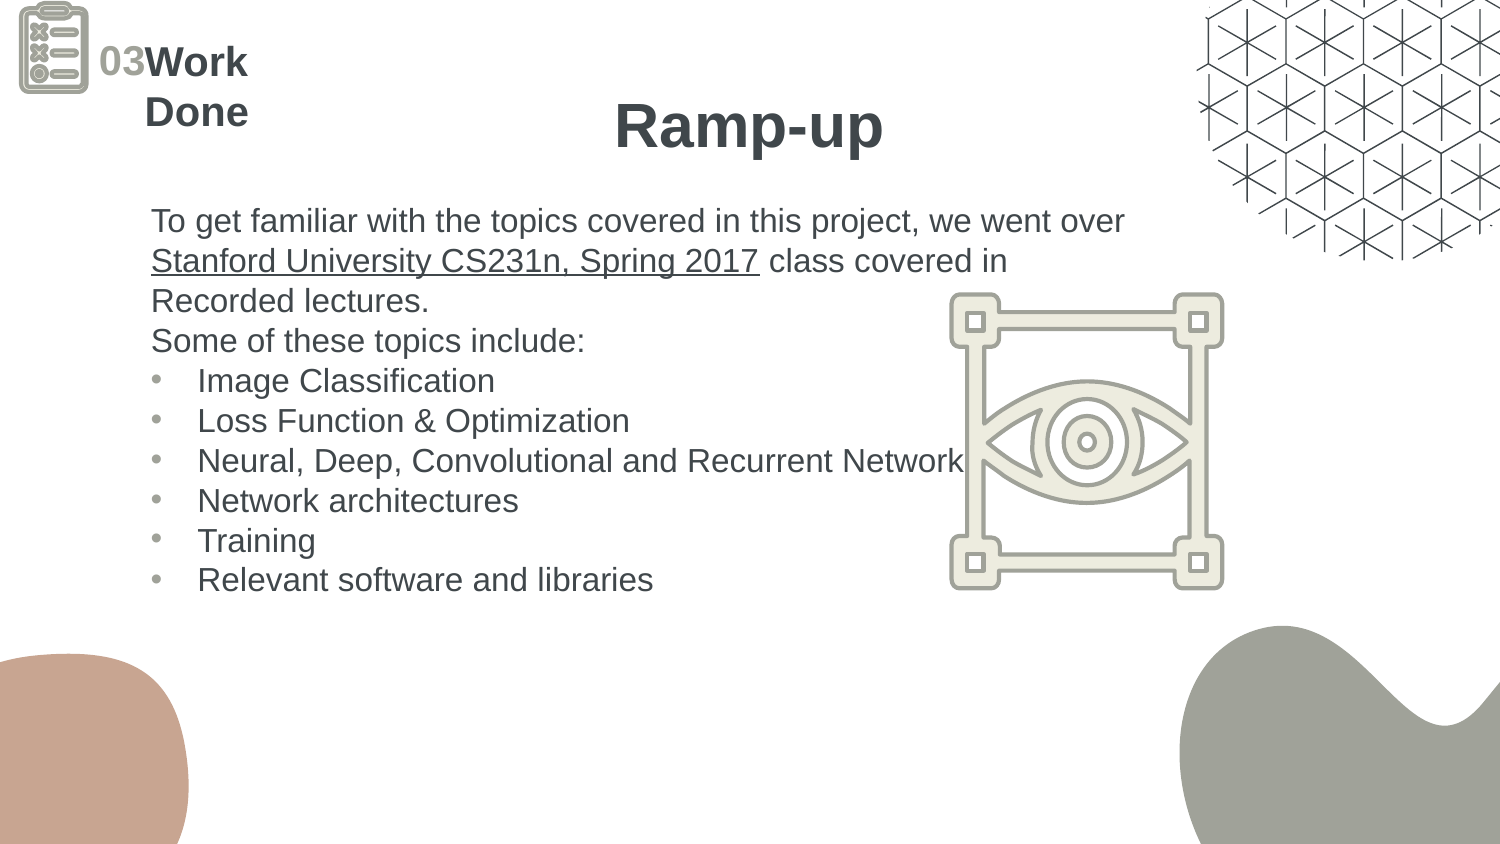

Work Done
03
# Ramp-up
To get familiar with the topics covered in this project, we went over Stanford University CS231n, Spring 2017 class covered in Recorded lectures.
Some of these topics include:
Image Classification
Loss Function & Optimization
Neural, Deep, Convolutional and Recurrent Networks
Network architectures
Training
Relevant software and libraries